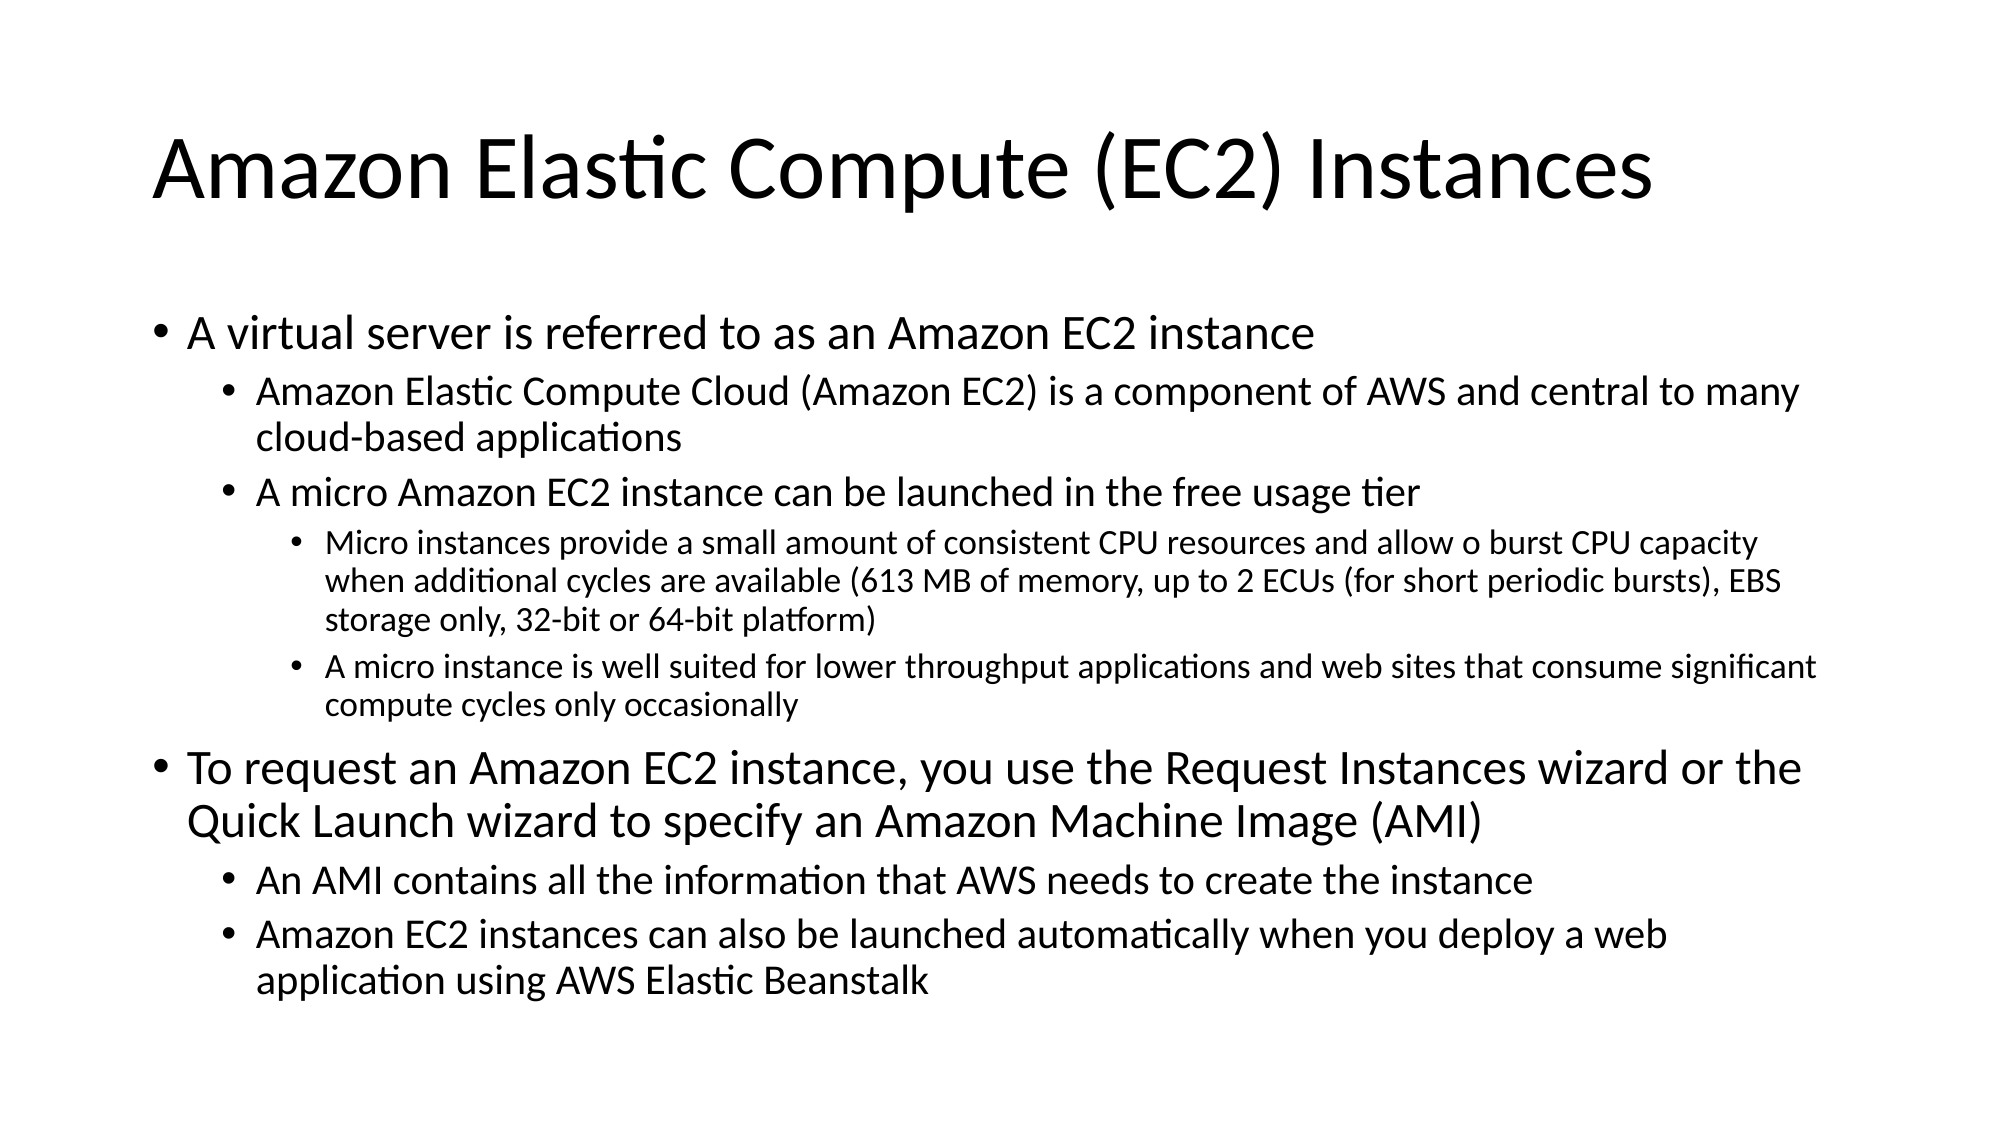

# Amazon Elastic Compute (EC2) Instances
A virtual server is referred to as an Amazon EC2 instance
Amazon Elastic Compute Cloud (Amazon EC2) is a component of AWS and central to many cloud-based applications
A micro Amazon EC2 instance can be launched in the free usage tier
Micro instances provide a small amount of consistent CPU resources and allow o burst CPU capacity when additional cycles are available (613 MB of memory, up to 2 ECUs (for short periodic bursts), EBS storage only, 32-bit or 64-bit platform)
A micro instance is well suited for lower throughput applications and web sites that consume significant compute cycles only occasionally
To request an Amazon EC2 instance, you use the Request Instances wizard or the Quick Launch wizard to specify an Amazon Machine Image (AMI)
An AMI contains all the information that AWS needs to create the instance
Amazon EC2 instances can also be launched automatically when you deploy a web application using AWS Elastic Beanstalk